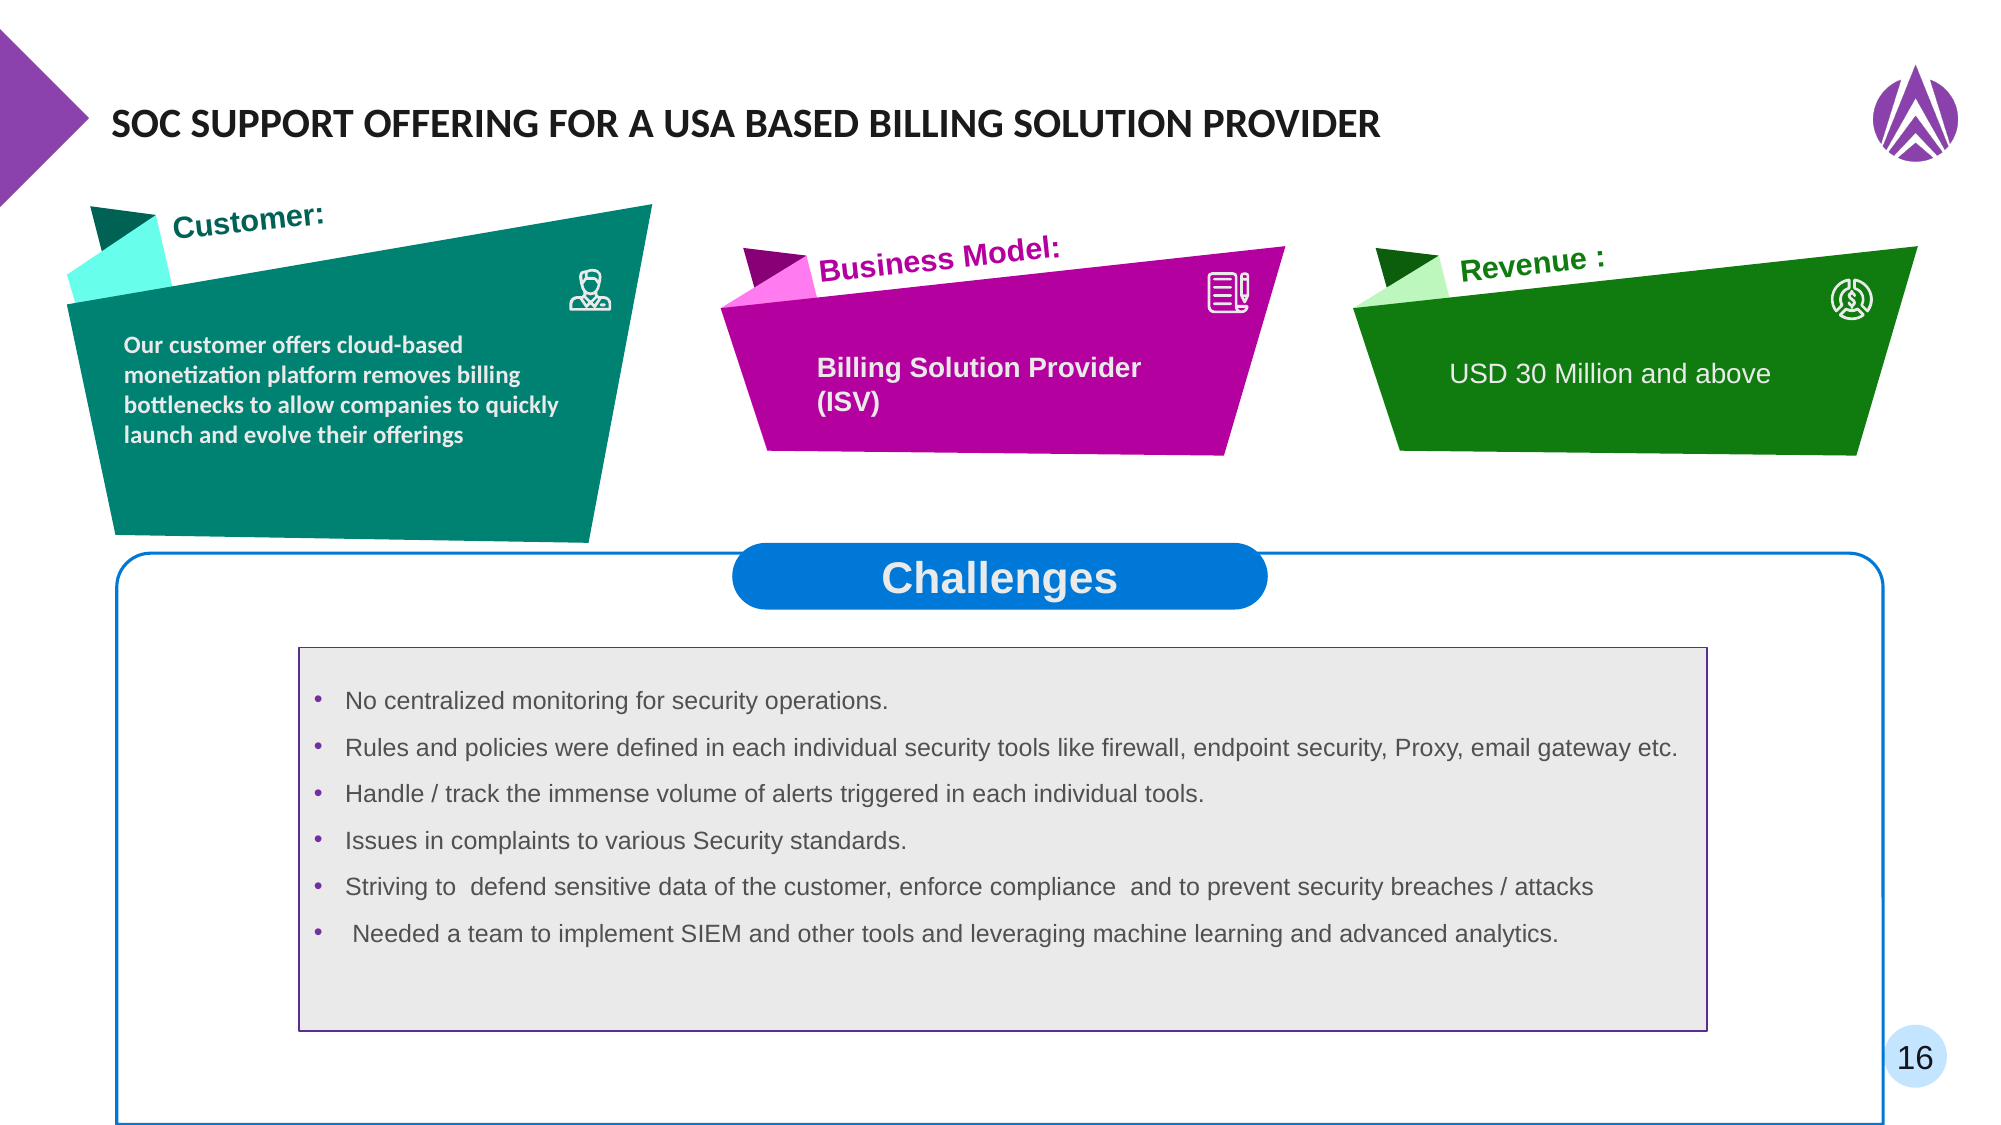

# SOC Support Offering for a USA Based Billing Solution Provider
Customer:

Our customer offers cloud-based monetization platform removes billing bottlenecks to allow companies to quickly launch and evolve their offerings
Business Model:

Billing Solution Provider (ISV)
Revenue :

USD 30 Million and above

Challenges

No centralized monitoring for security operations.
Rules and policies were defined in each individual security tools like firewall, endpoint security, Proxy, email gateway etc.
Handle / track the immense volume of alerts triggered in each individual tools.
Issues in complaints to various Security standards.
Striving to  defend sensitive data of the customer, enforce compliance  and to prevent security breaches / attacks
 Needed a team to implement SIEM and other tools and leveraging machine learning and advanced analytics.